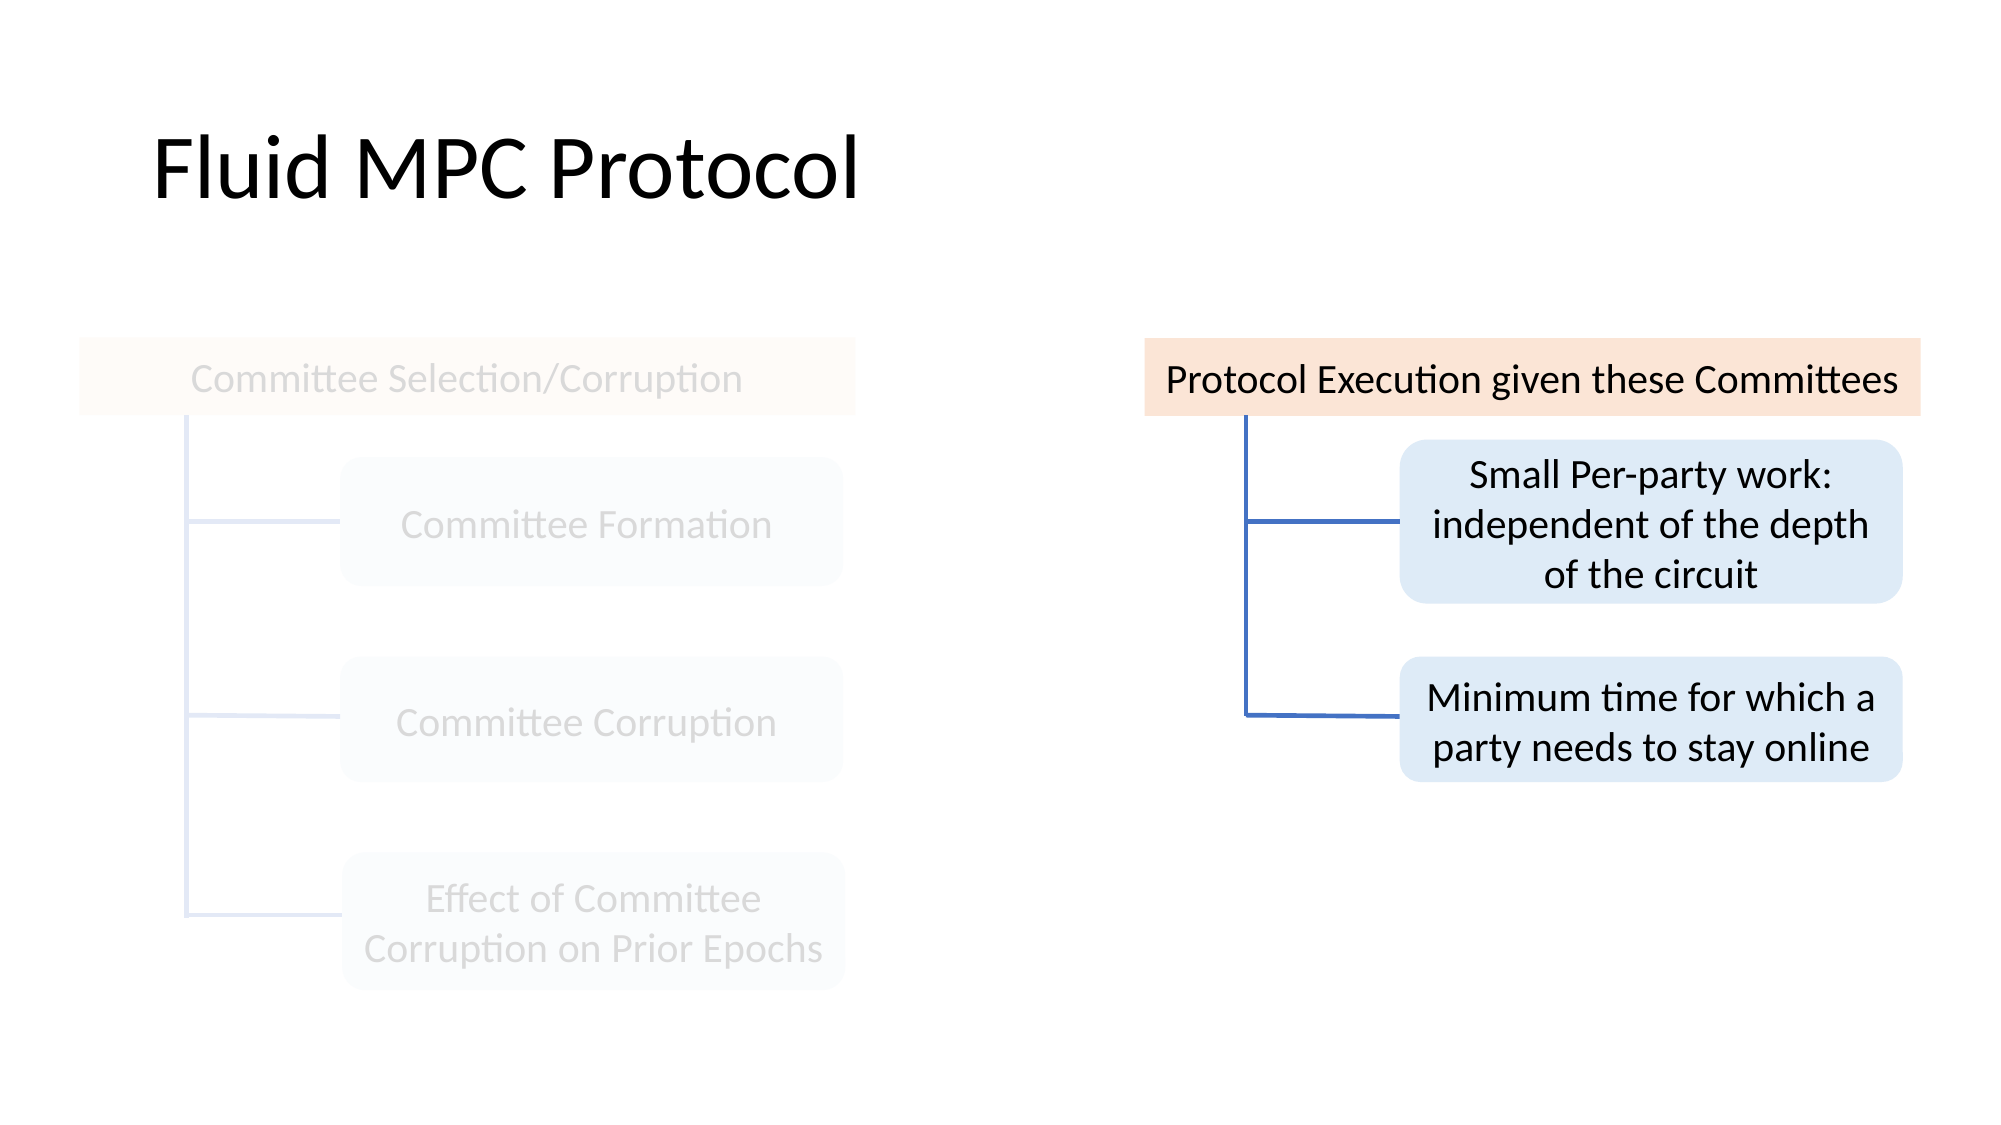

# Fluid MPC Protocol

Committee Selection/Corruption
Protocol Execution given these Committees
Small Per-party work: independent of the depth of the circuit
Committee Formation
Committee Corruption
Minimum time for which a party needs to stay online
Effect of Committee Corruption on Prior Epochs